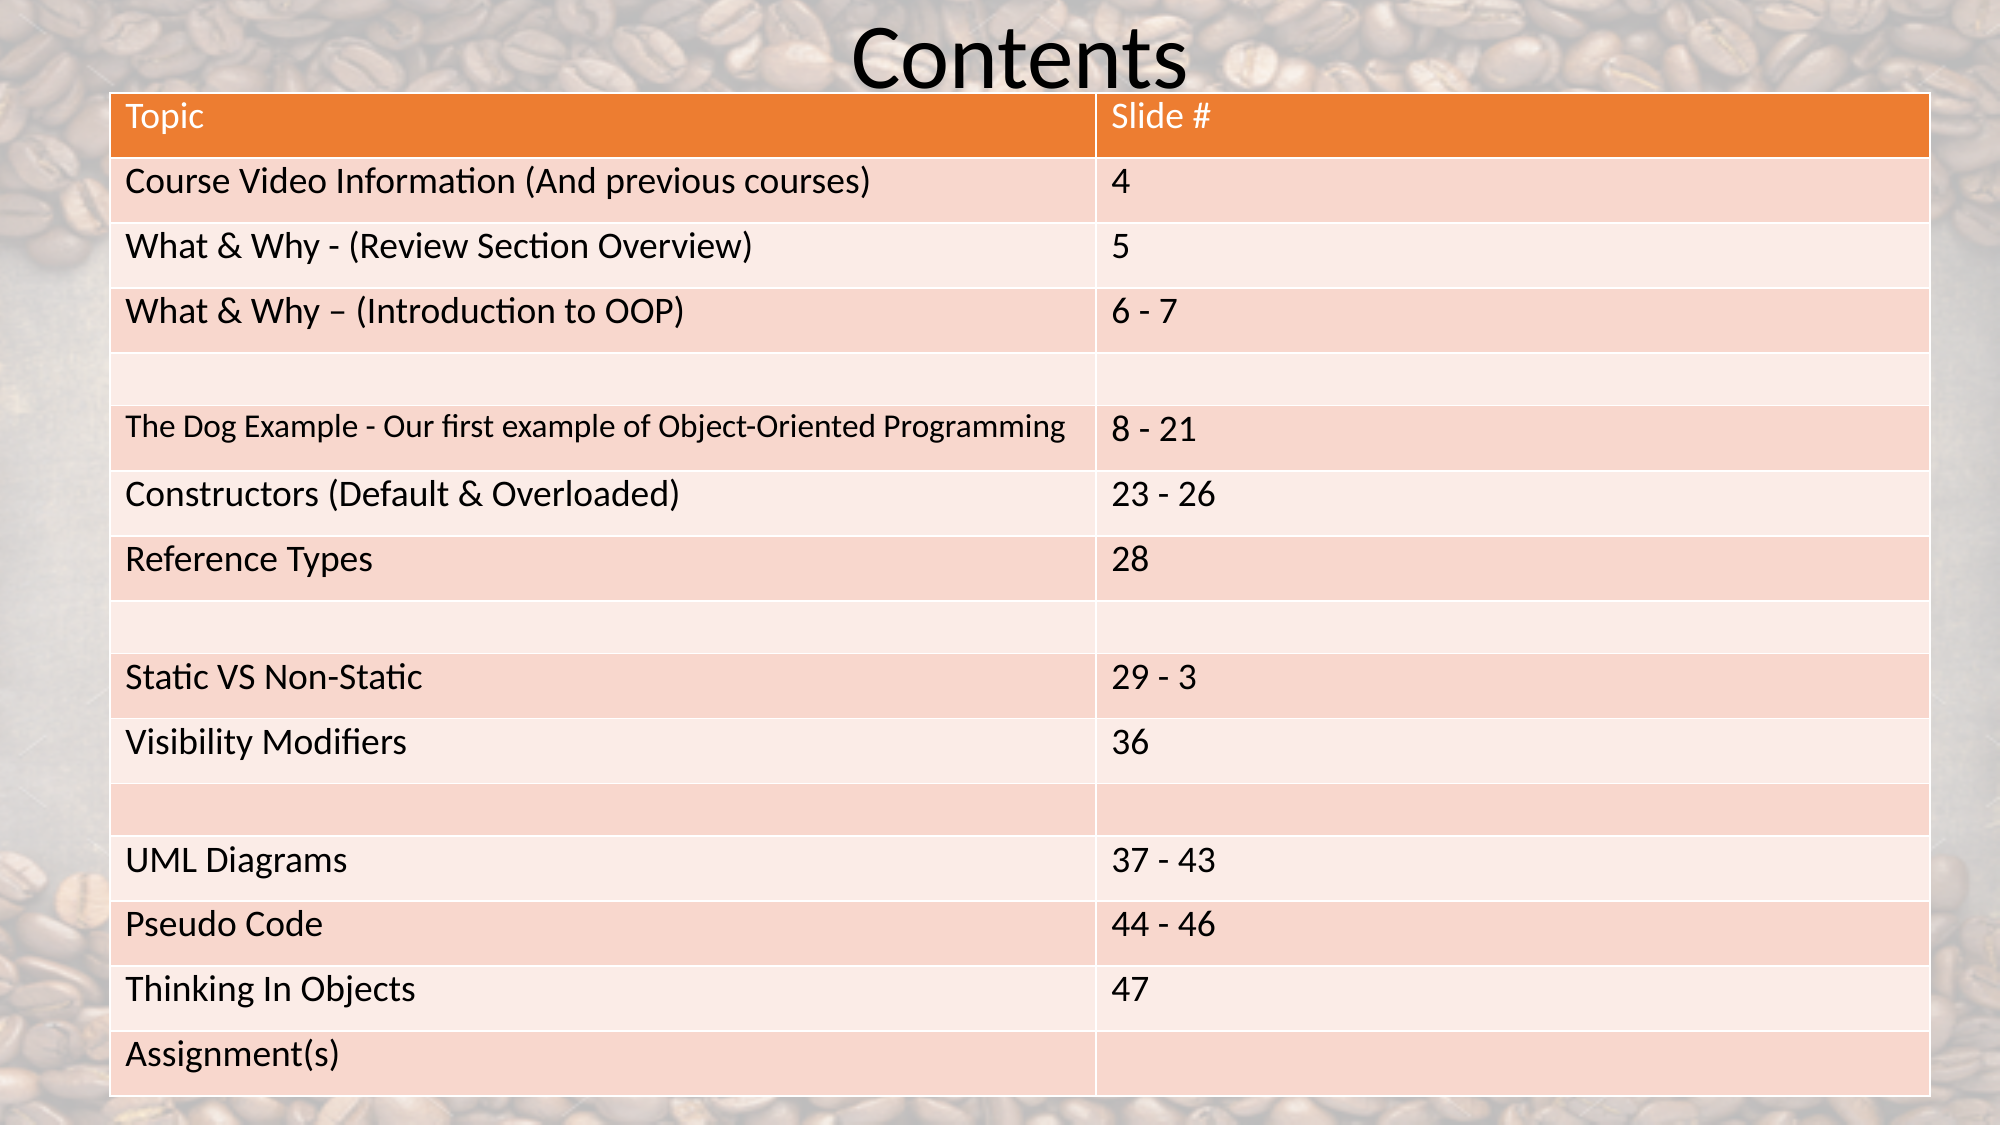

# Contents
| Topic | Slide # |
| --- | --- |
| Course Video Information (And previous courses) | 4 |
| What & Why - (Review Section Overview) | 5 |
| What & Why – (Introduction to OOP) | 6 - 7 |
|  |  |
| The Dog Example - Our first example of Object-Oriented Programming | 8 - 21 |
| Constructors (Default & Overloaded) | 23 - 26 |
| Reference Types | 28 |
|  |  |
| Static VS Non-Static | 29 - 3 |
| Visibility Modifiers | 36 |
|  |  |
| UML Diagrams | 37 - 43 |
| Pseudo Code | 44 - 46 |
| Thinking In Objects | 47 |
| Assignment(s) |  |
3